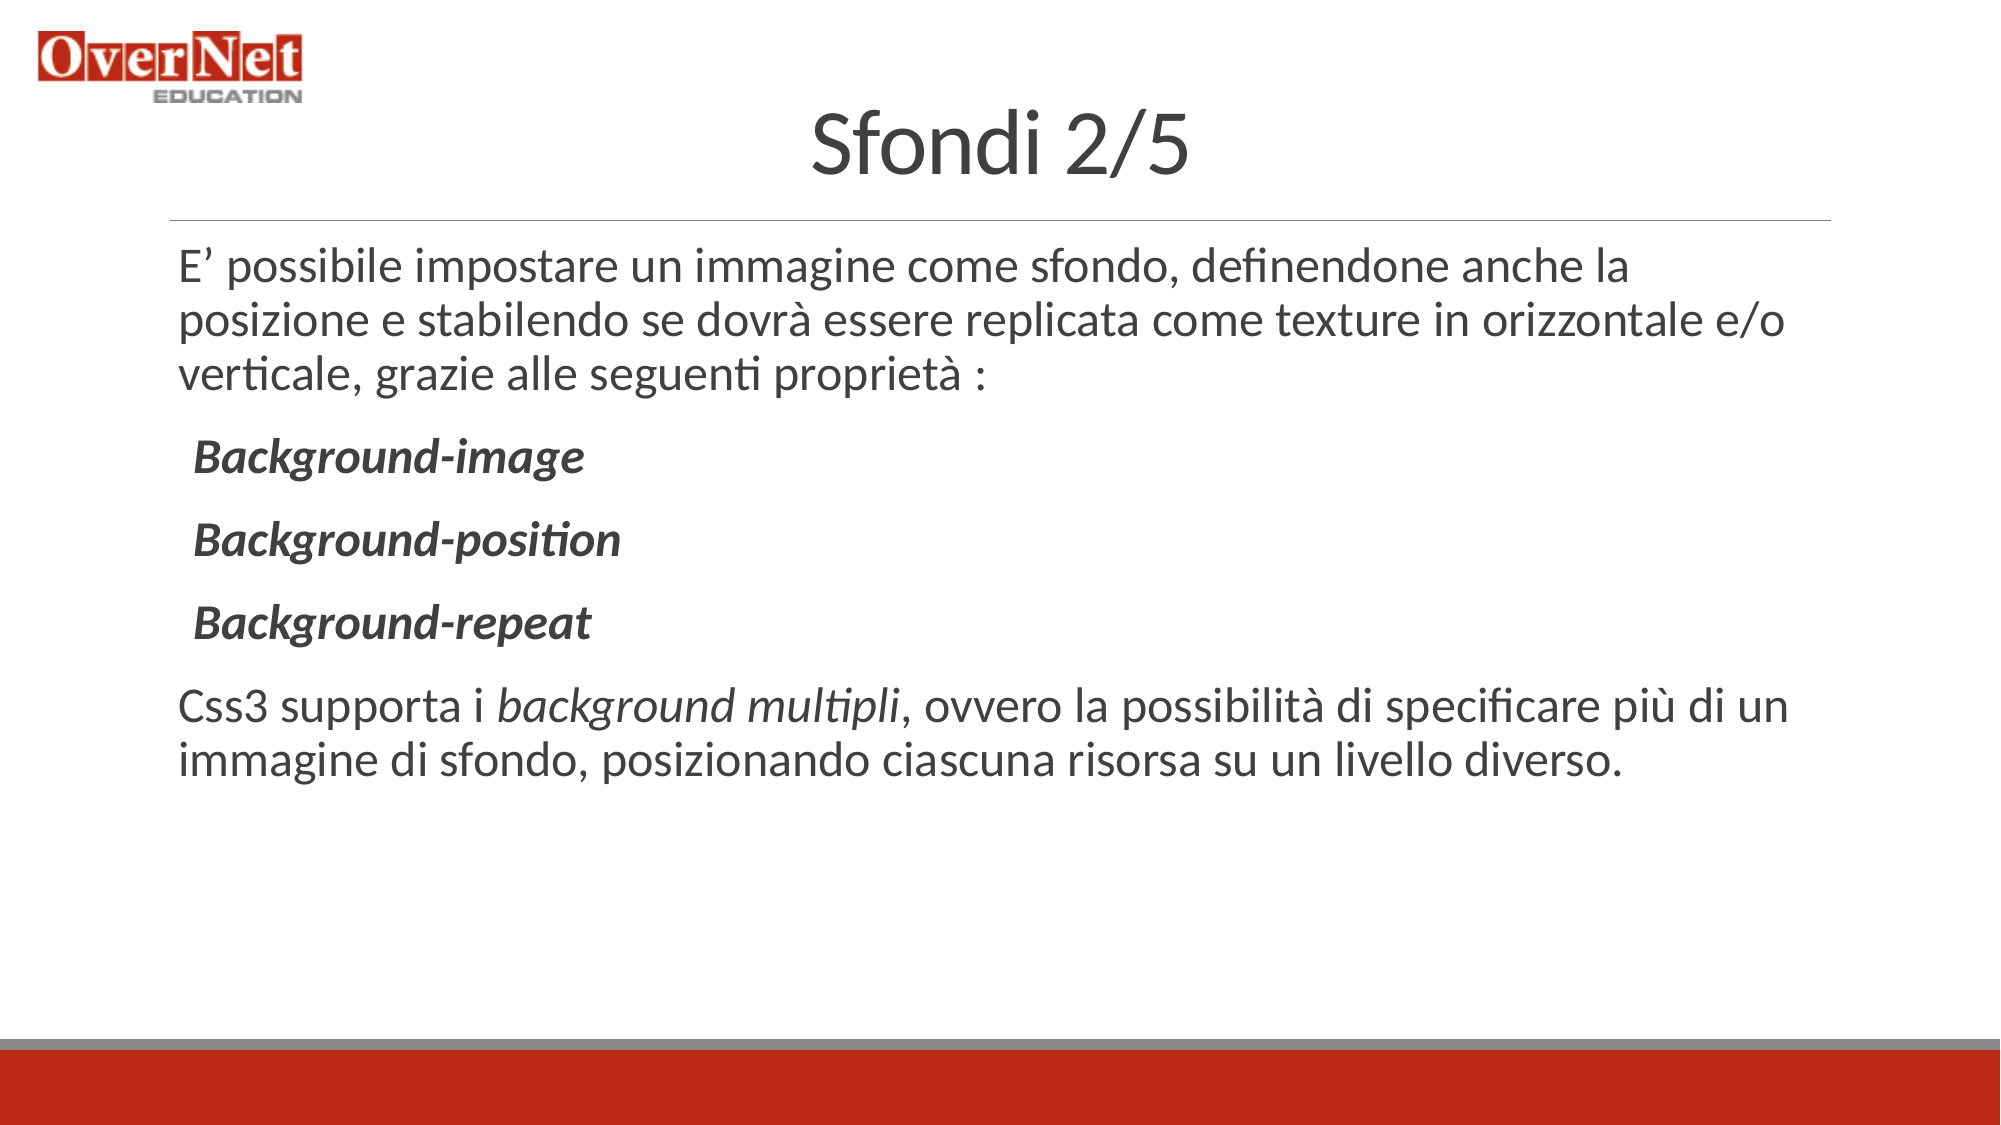

# Sfondi 2/5
E’ possibile impostare un immagine come sfondo, definendone anche la posizione e stabilendo se dovrà essere replicata come texture in orizzontale e/o verticale, grazie alle seguenti proprietà :
Background-image
Background-position
Background-repeat
Css3 supporta i background multipli, ovvero la possibilità di specificare più di un immagine di sfondo, posizionando ciascuna risorsa su un livello diverso.